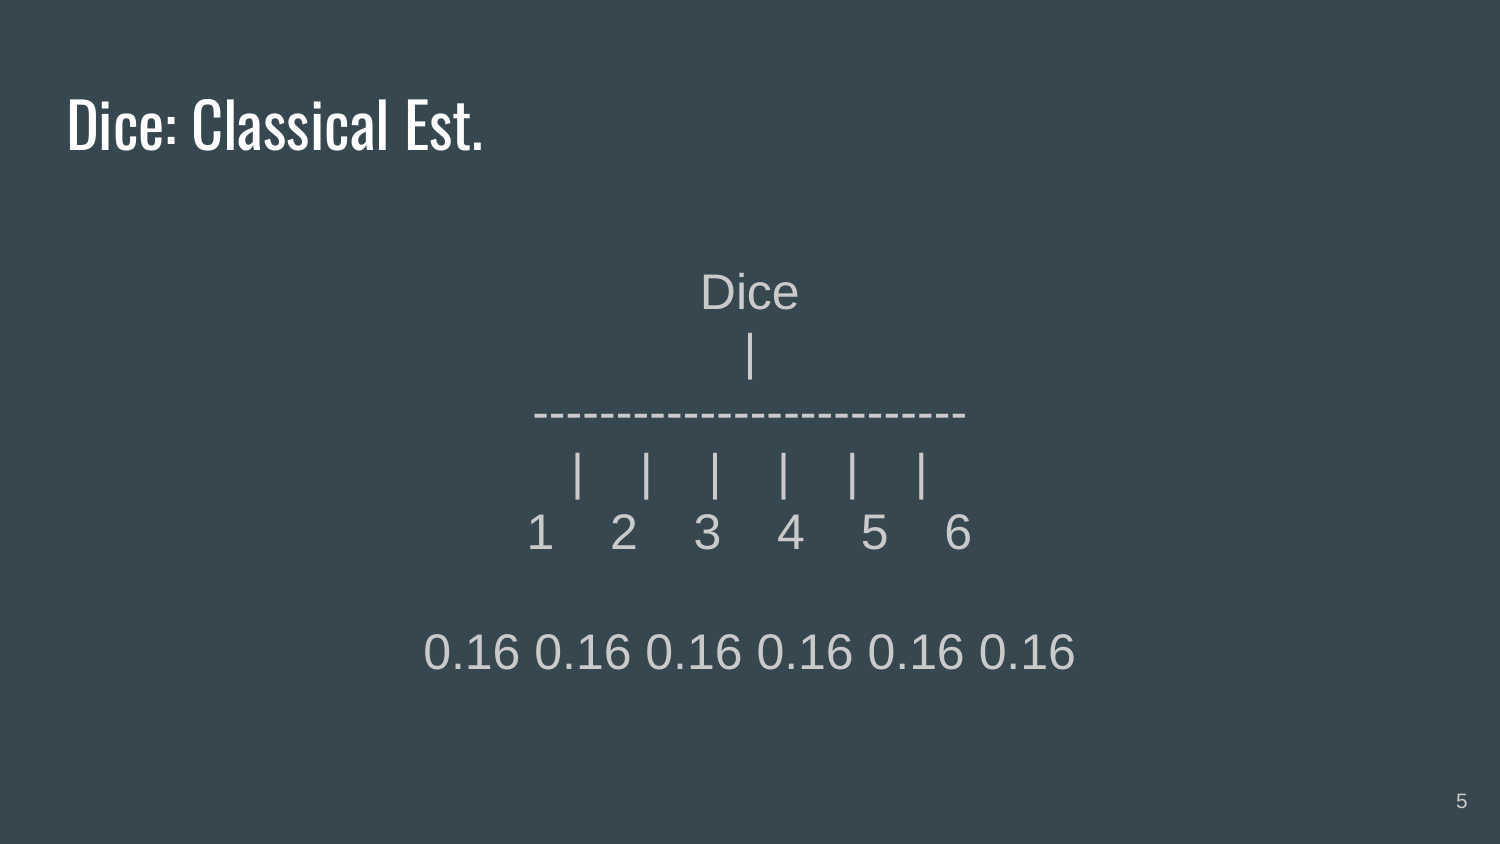

# Dice: Classical Est.
Dice
|
--------------------------
|    |    |    |    |    |
1    2    3    4    5    6

0.16 0.16 0.16 0.16 0.16 0.16
5